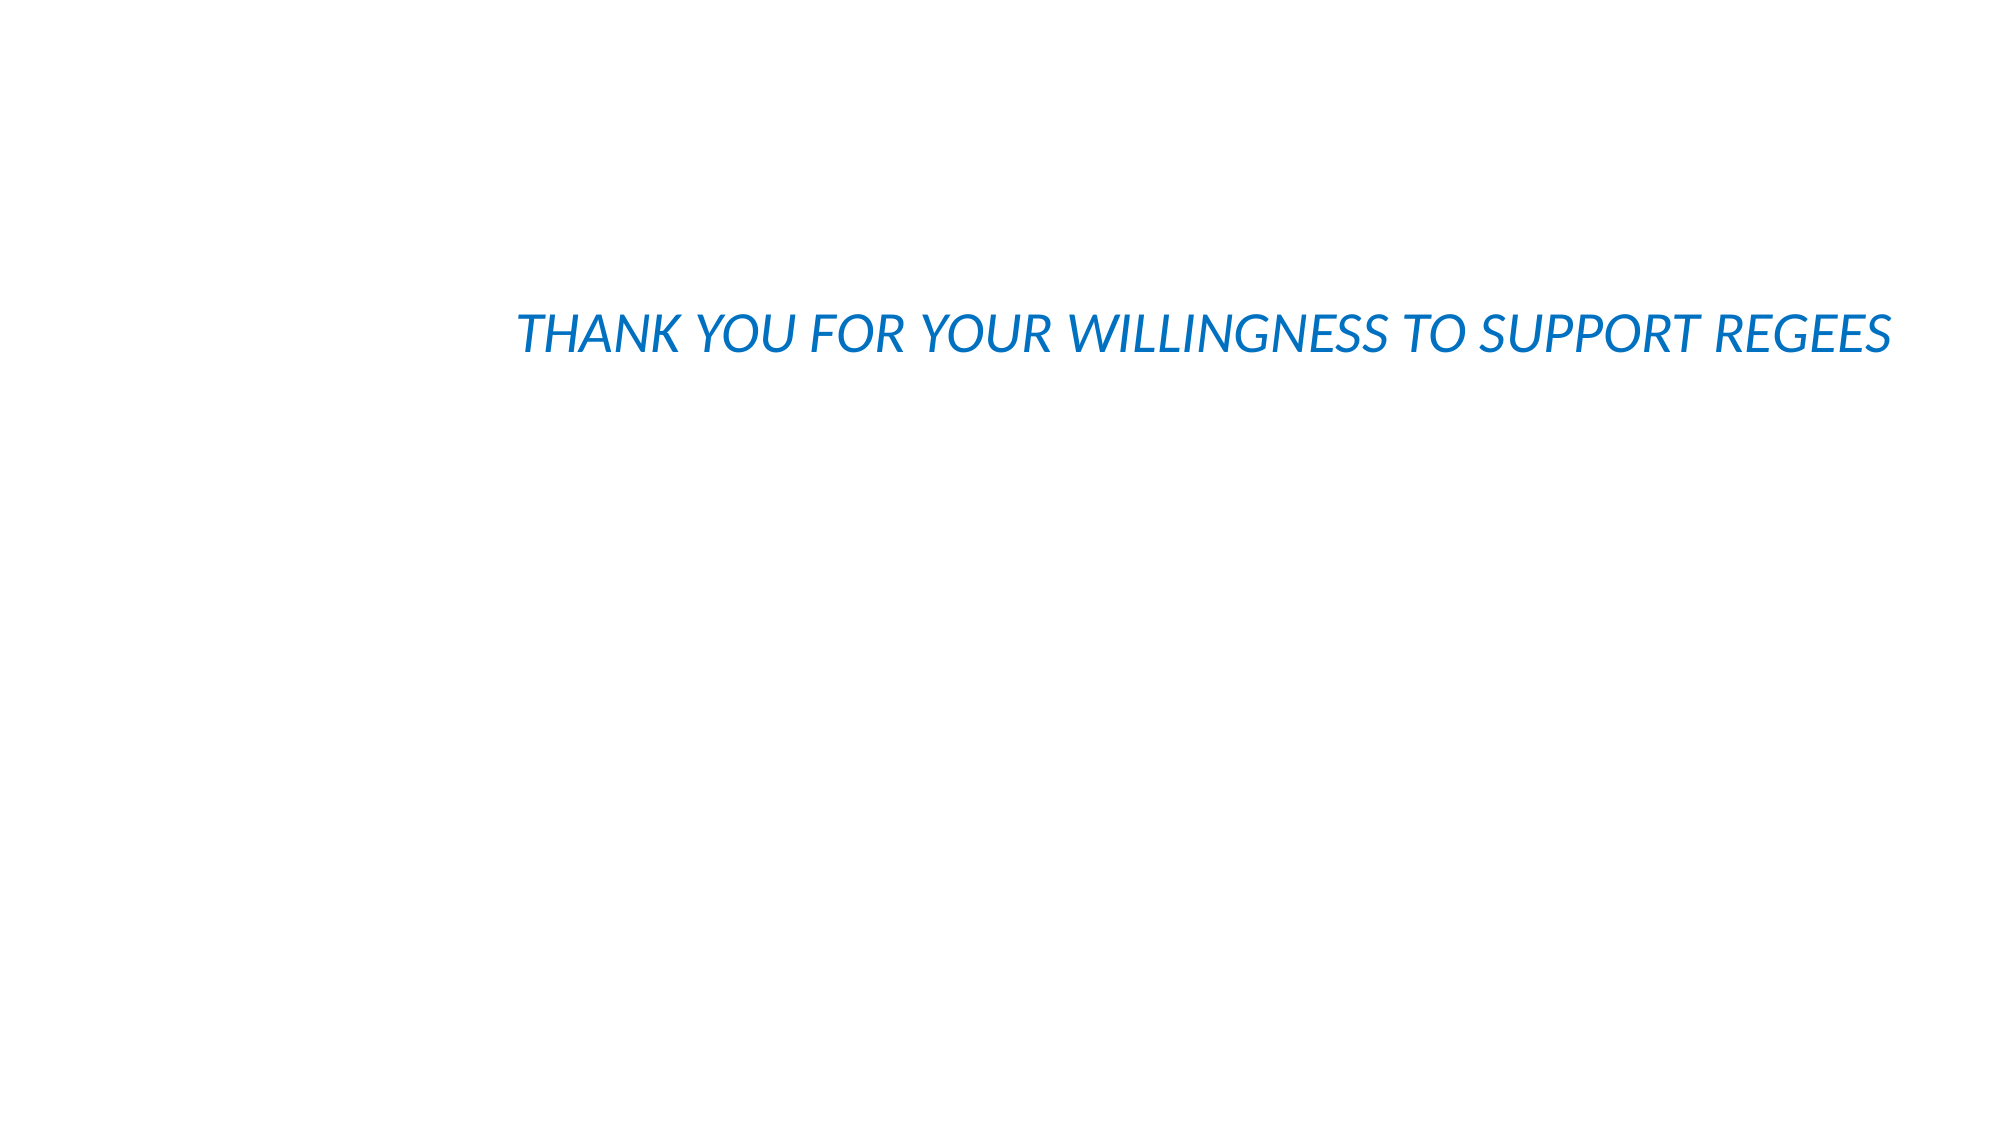

THANK YOU FOR YOUR WILLINGNESS TO SUPPORT REGEES